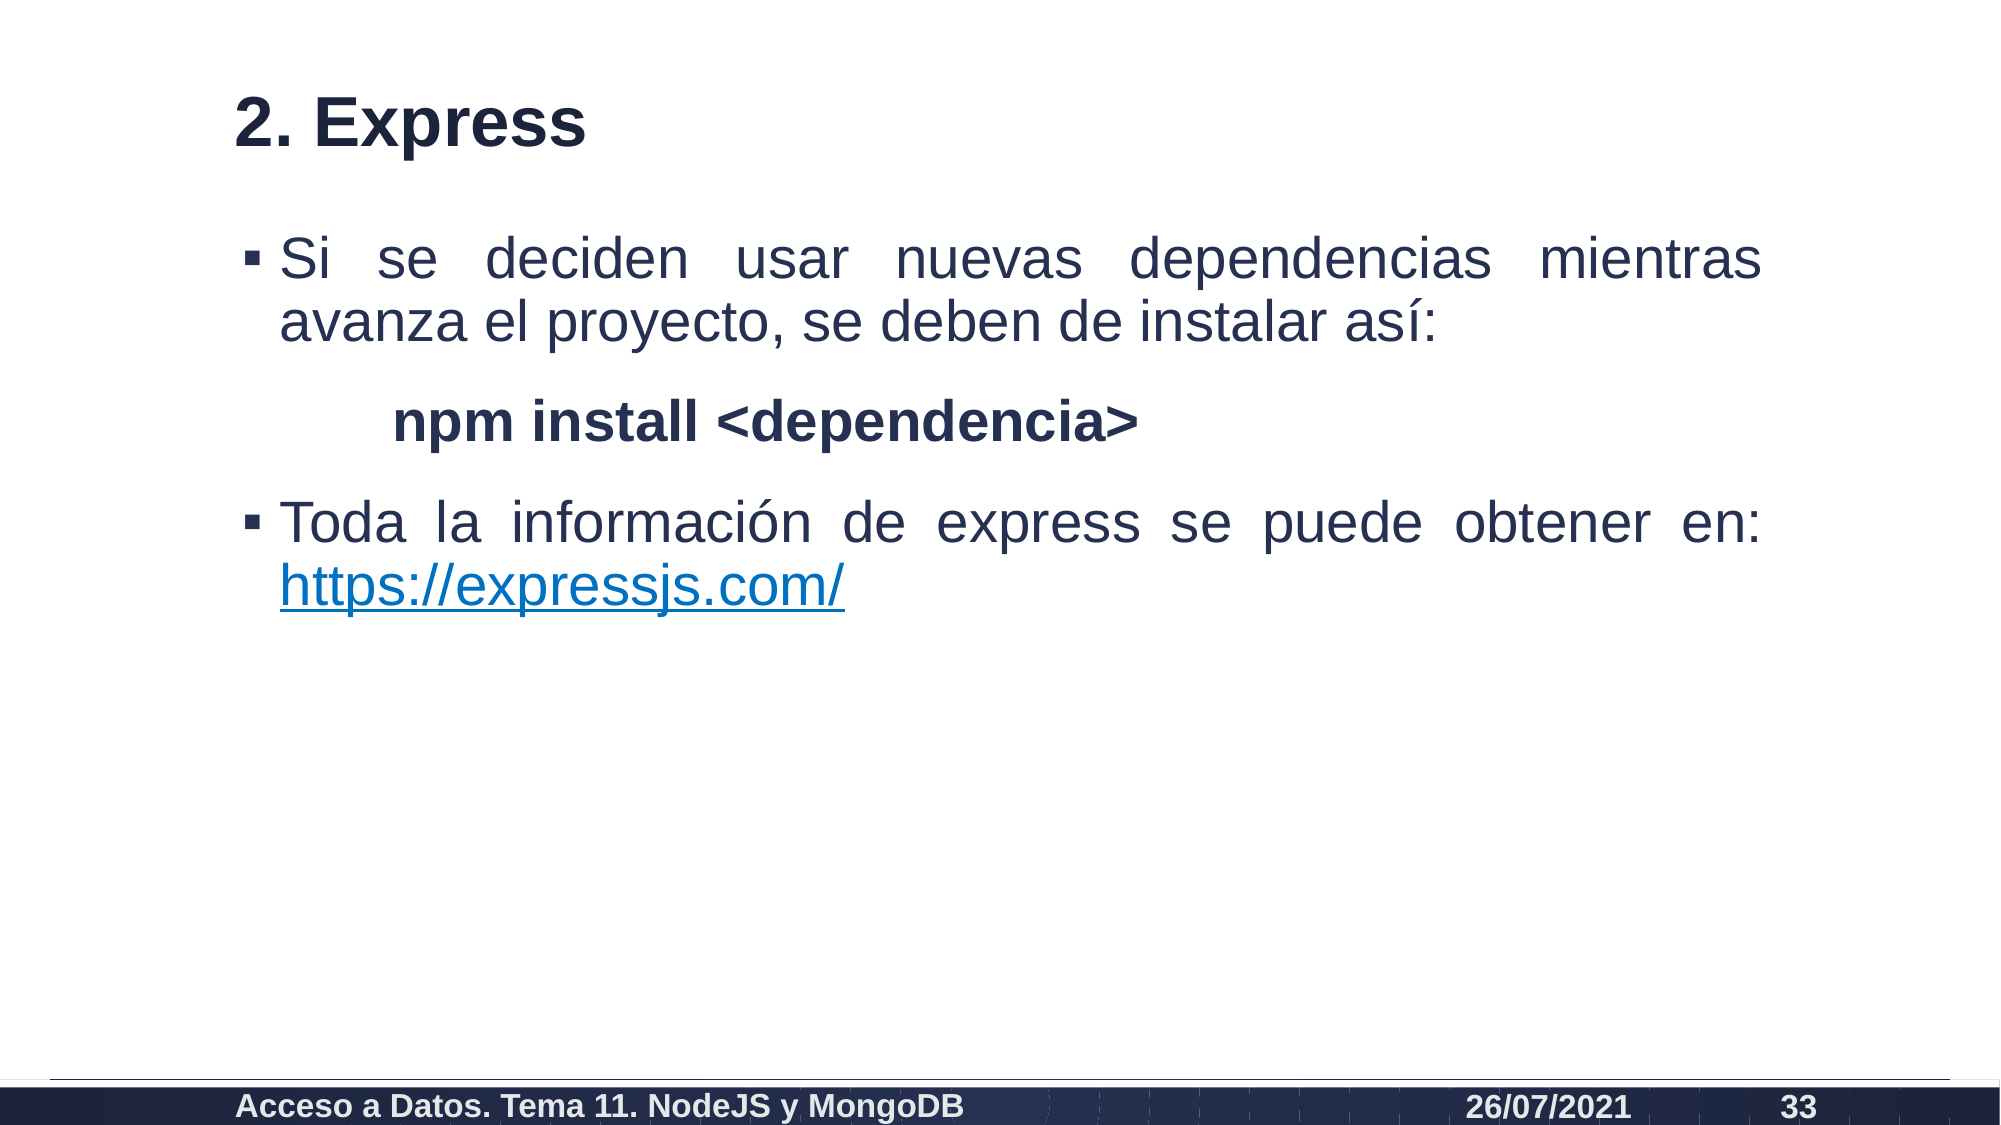

# 2. Express
Si se deciden usar nuevas dependencias mientras avanza el proyecto, se deben de instalar así:
	npm install <dependencia>
Toda la información de express se puede obtener en: https://expressjs.com/
Acceso a Datos. Tema 11. NodeJS y MongoDB
26/07/2021
33